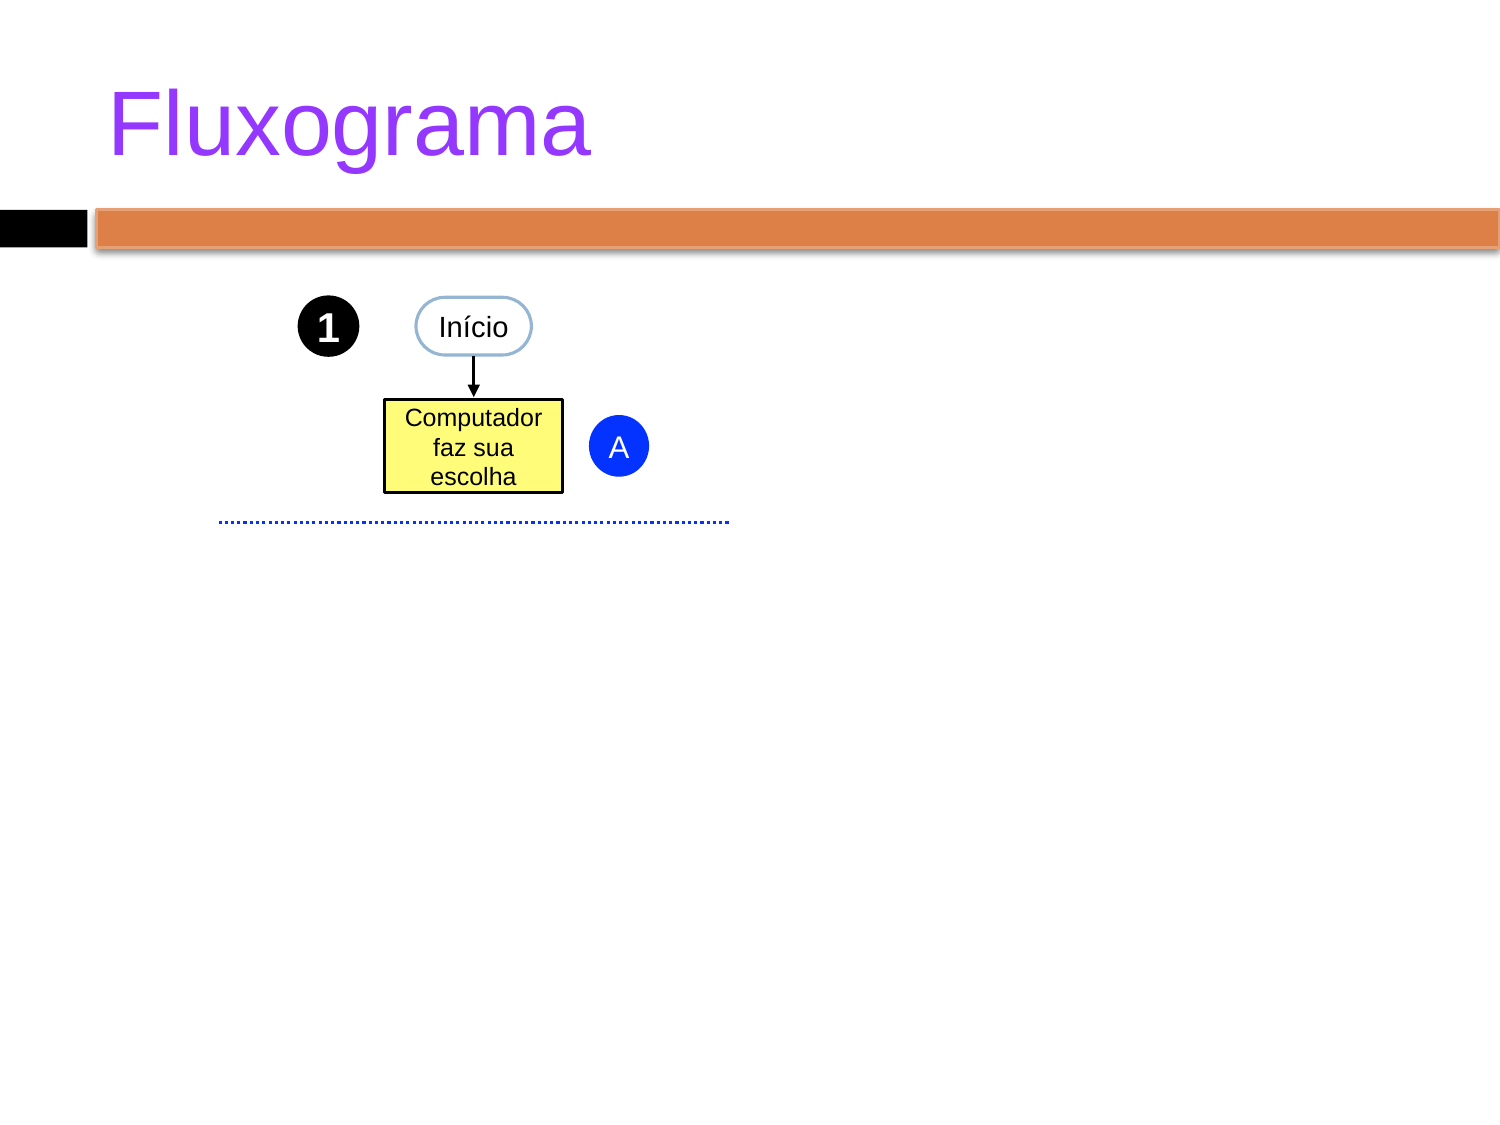

# Fluxograma
1

Início

Computador faz sua escolha
A

29